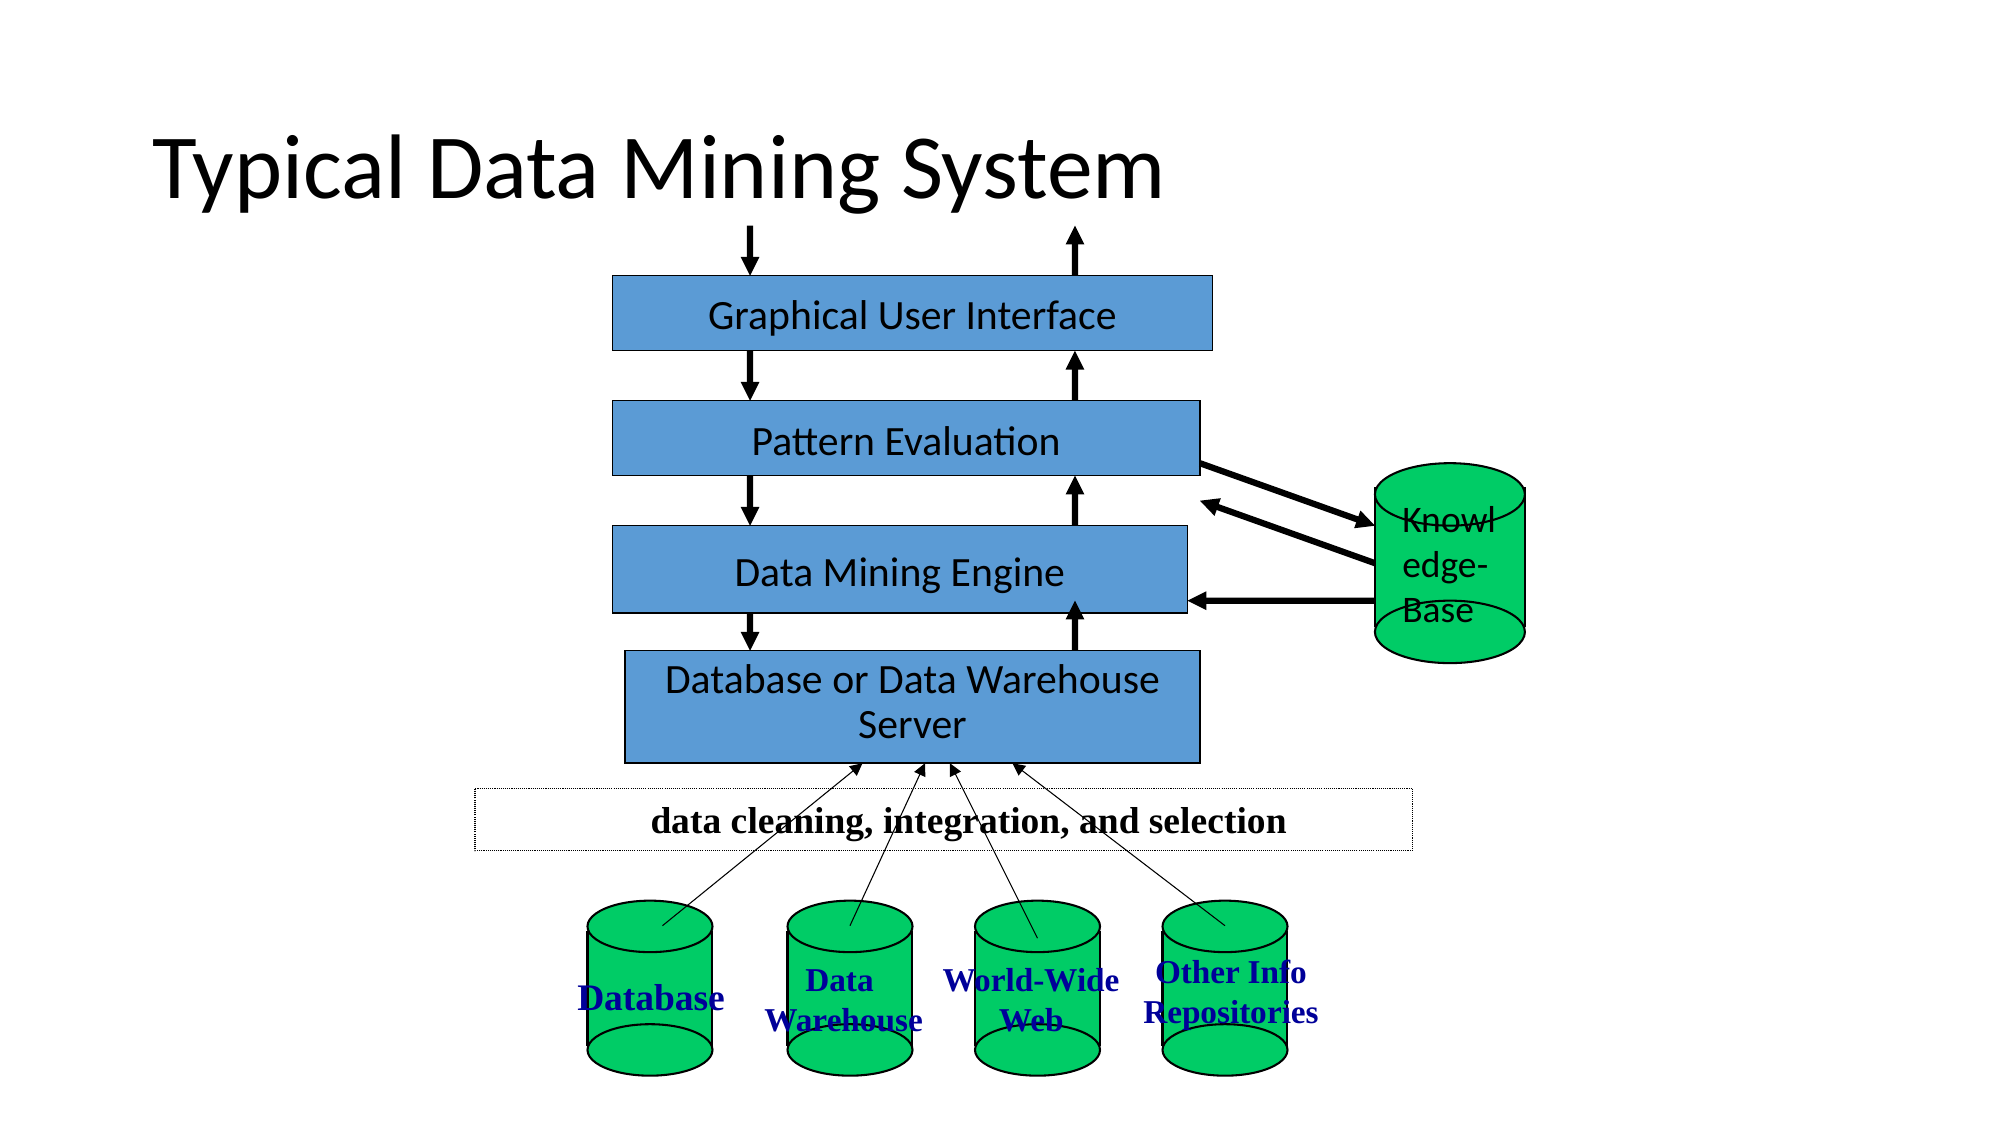

# Typical Data Mining System

Graphical User Interface

Pattern Evaluation

Knowledge-Base

Data Mining Engine

Database or Data Warehouse Server

data cleaning, integration, and selection

Other Info
Repositories
Data
Warehouse
World-Wide
Web
Database